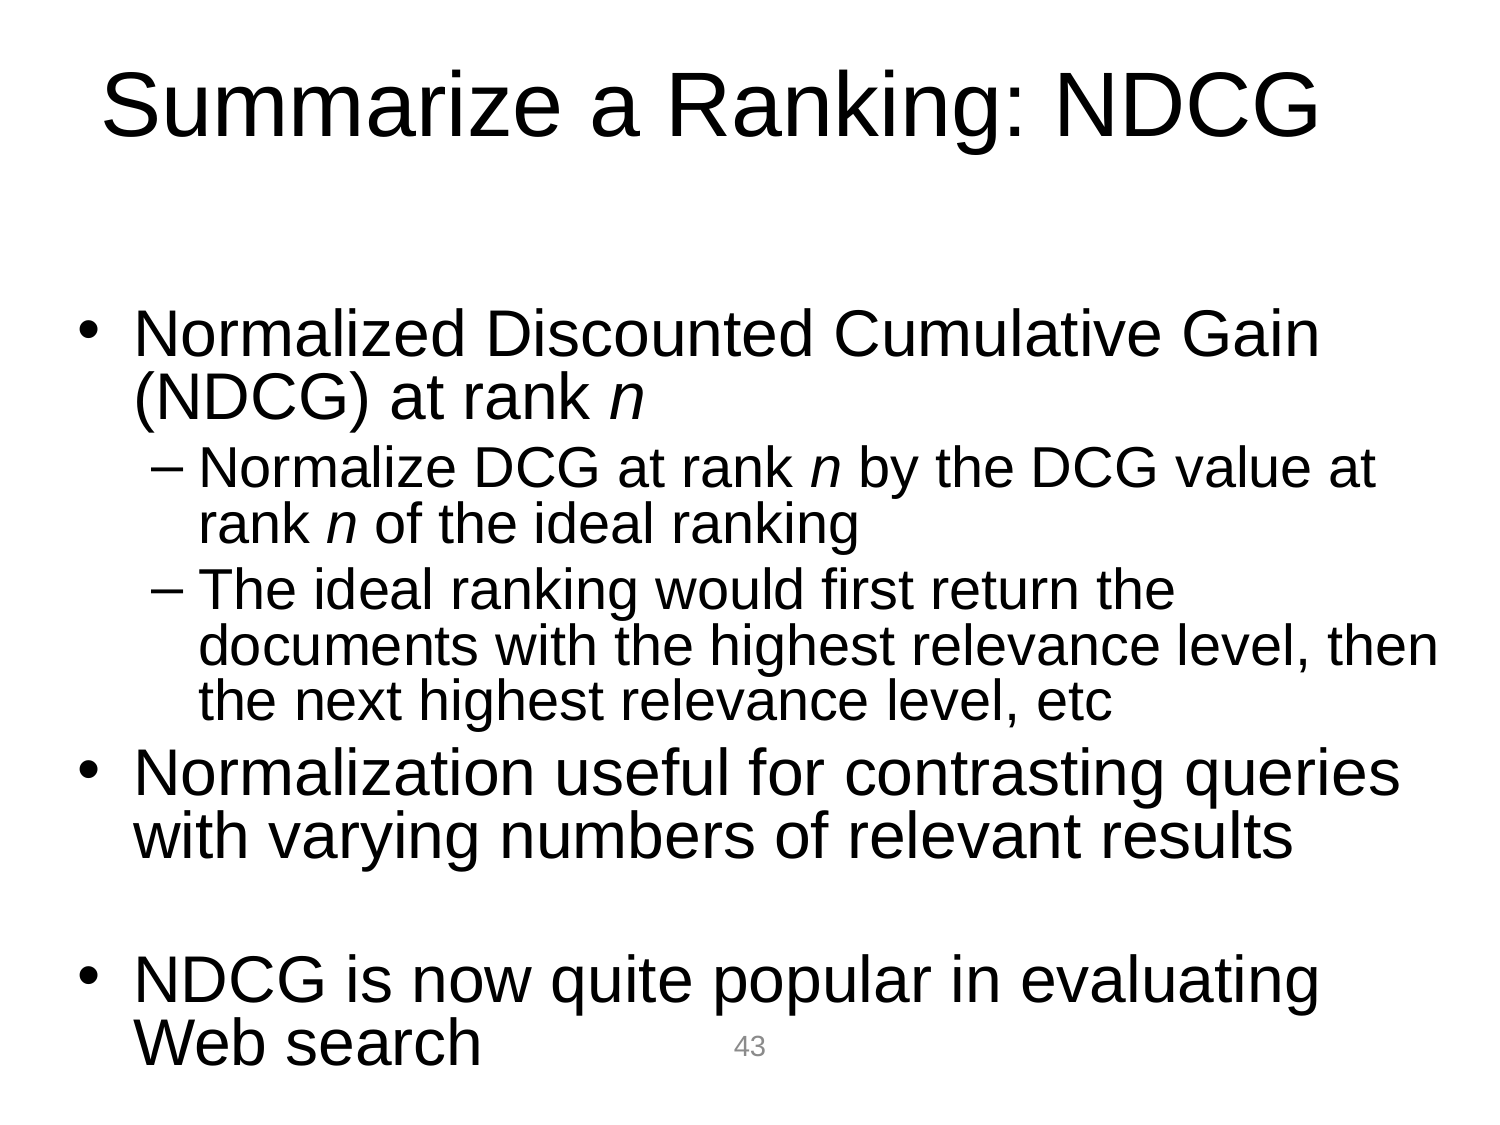

# Summarize a Ranking: NDCG

Normalized Discounted Cumulative Gain (NDCG) at rank n
Normalize DCG at rank n by the DCG value at rank n of the ideal ranking
The ideal ranking would first return the documents with the highest relevance level, then the next highest relevance level, etc
Normalization useful for contrasting queries with varying numbers of relevant results

NDCG is now quite popular in evaluating Web search
43